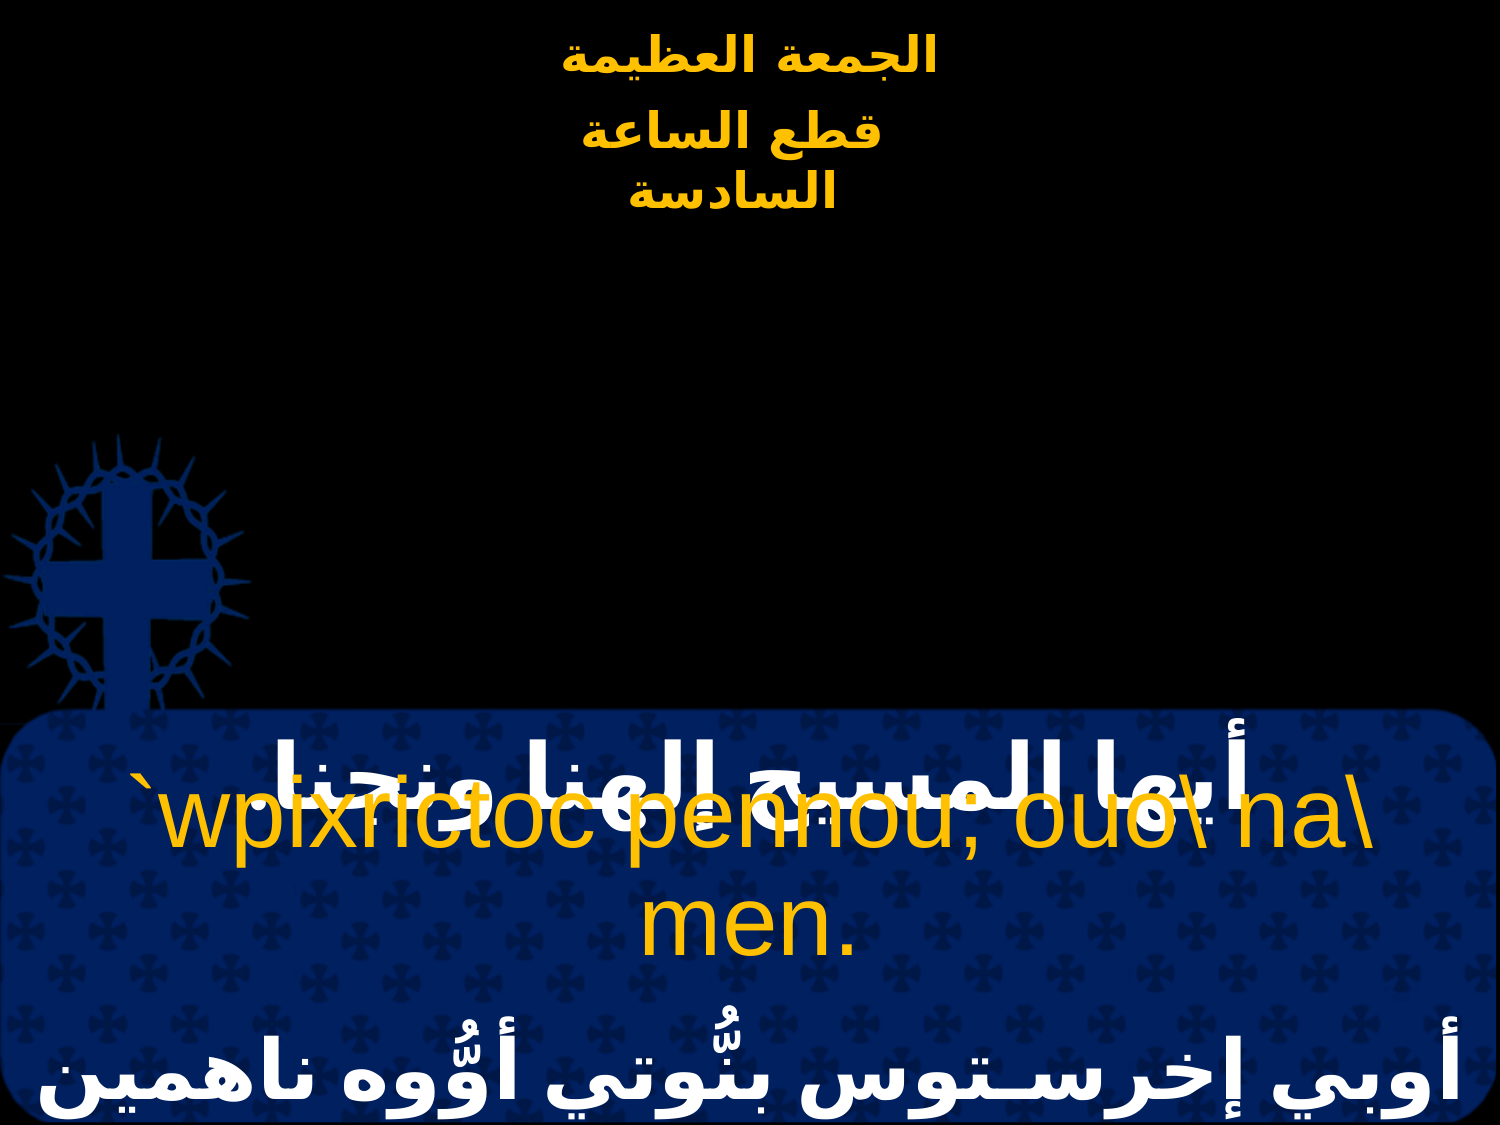

# أيها المسيح إلهنا ونجنا.
`wpixrictoc pennou; ouo\ na\men.
أوبي إخرسـتوس بنُّوتي أوُّوه ناهمين